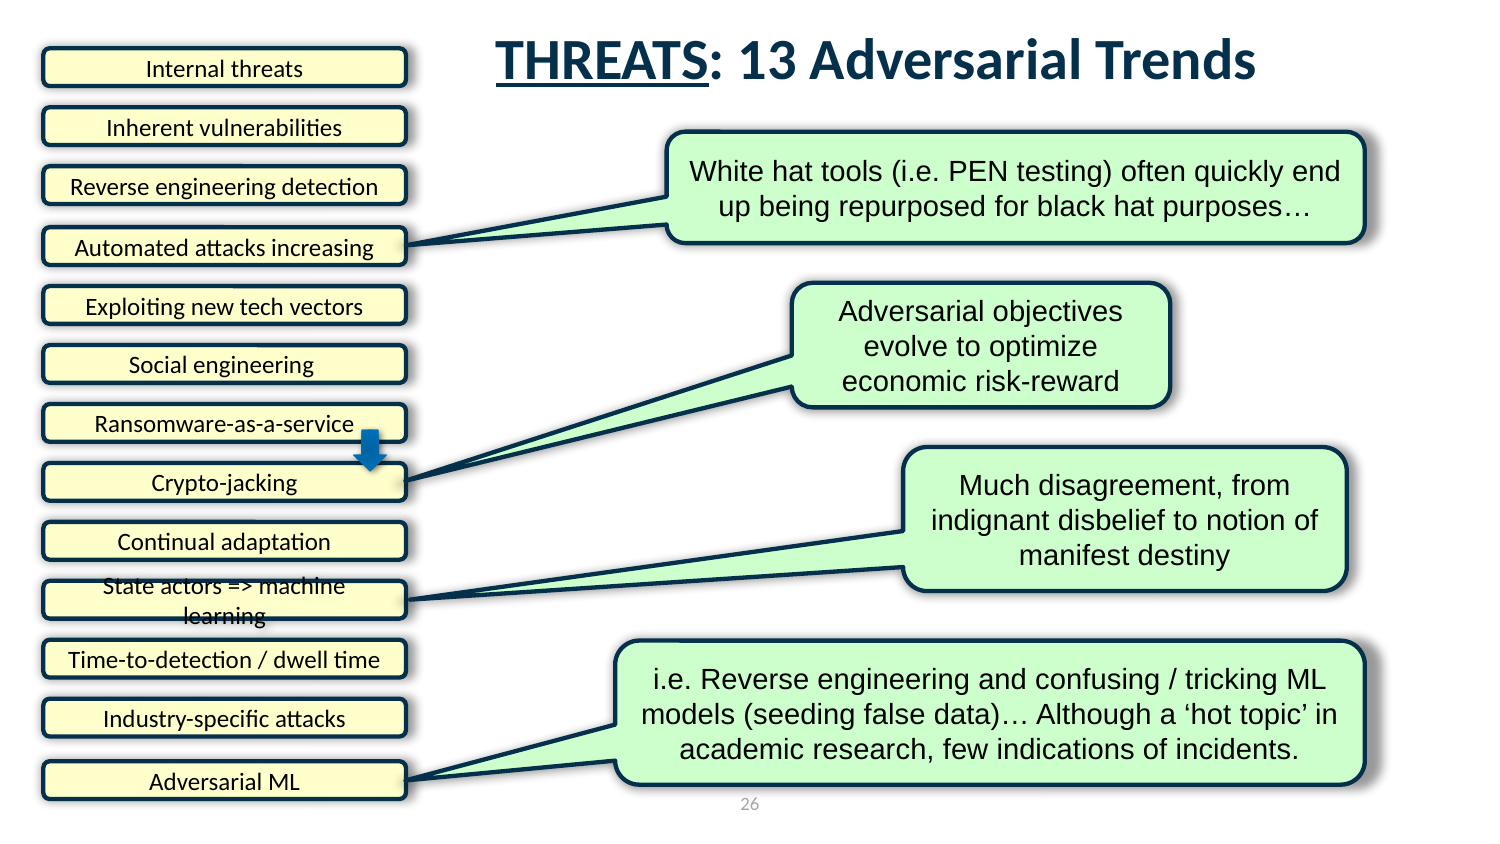

# THREATS: 13 Adversarial Trends
Internal threats
Inherent vulnerabilities
White hat tools (i.e. PEN testing) often quickly end up being repurposed for black hat purposes…
Reverse engineering detection
Automated attacks increasing
Adversarial objectives evolve to optimize economic risk-reward
Exploiting new tech vectors
Social engineering
Ransomware-as-a-service

Much disagreement, from indignant disbelief to notion of manifest destiny
Crypto-jacking
Continual adaptation
State actors => machine learning
Time-to-detection / dwell time
i.e. Reverse engineering and confusing / tricking ML models (seeding false data)… Although a ‘hot topic’ in academic research, few indications of incidents.
Industry-specific attacks
Adversarial ML